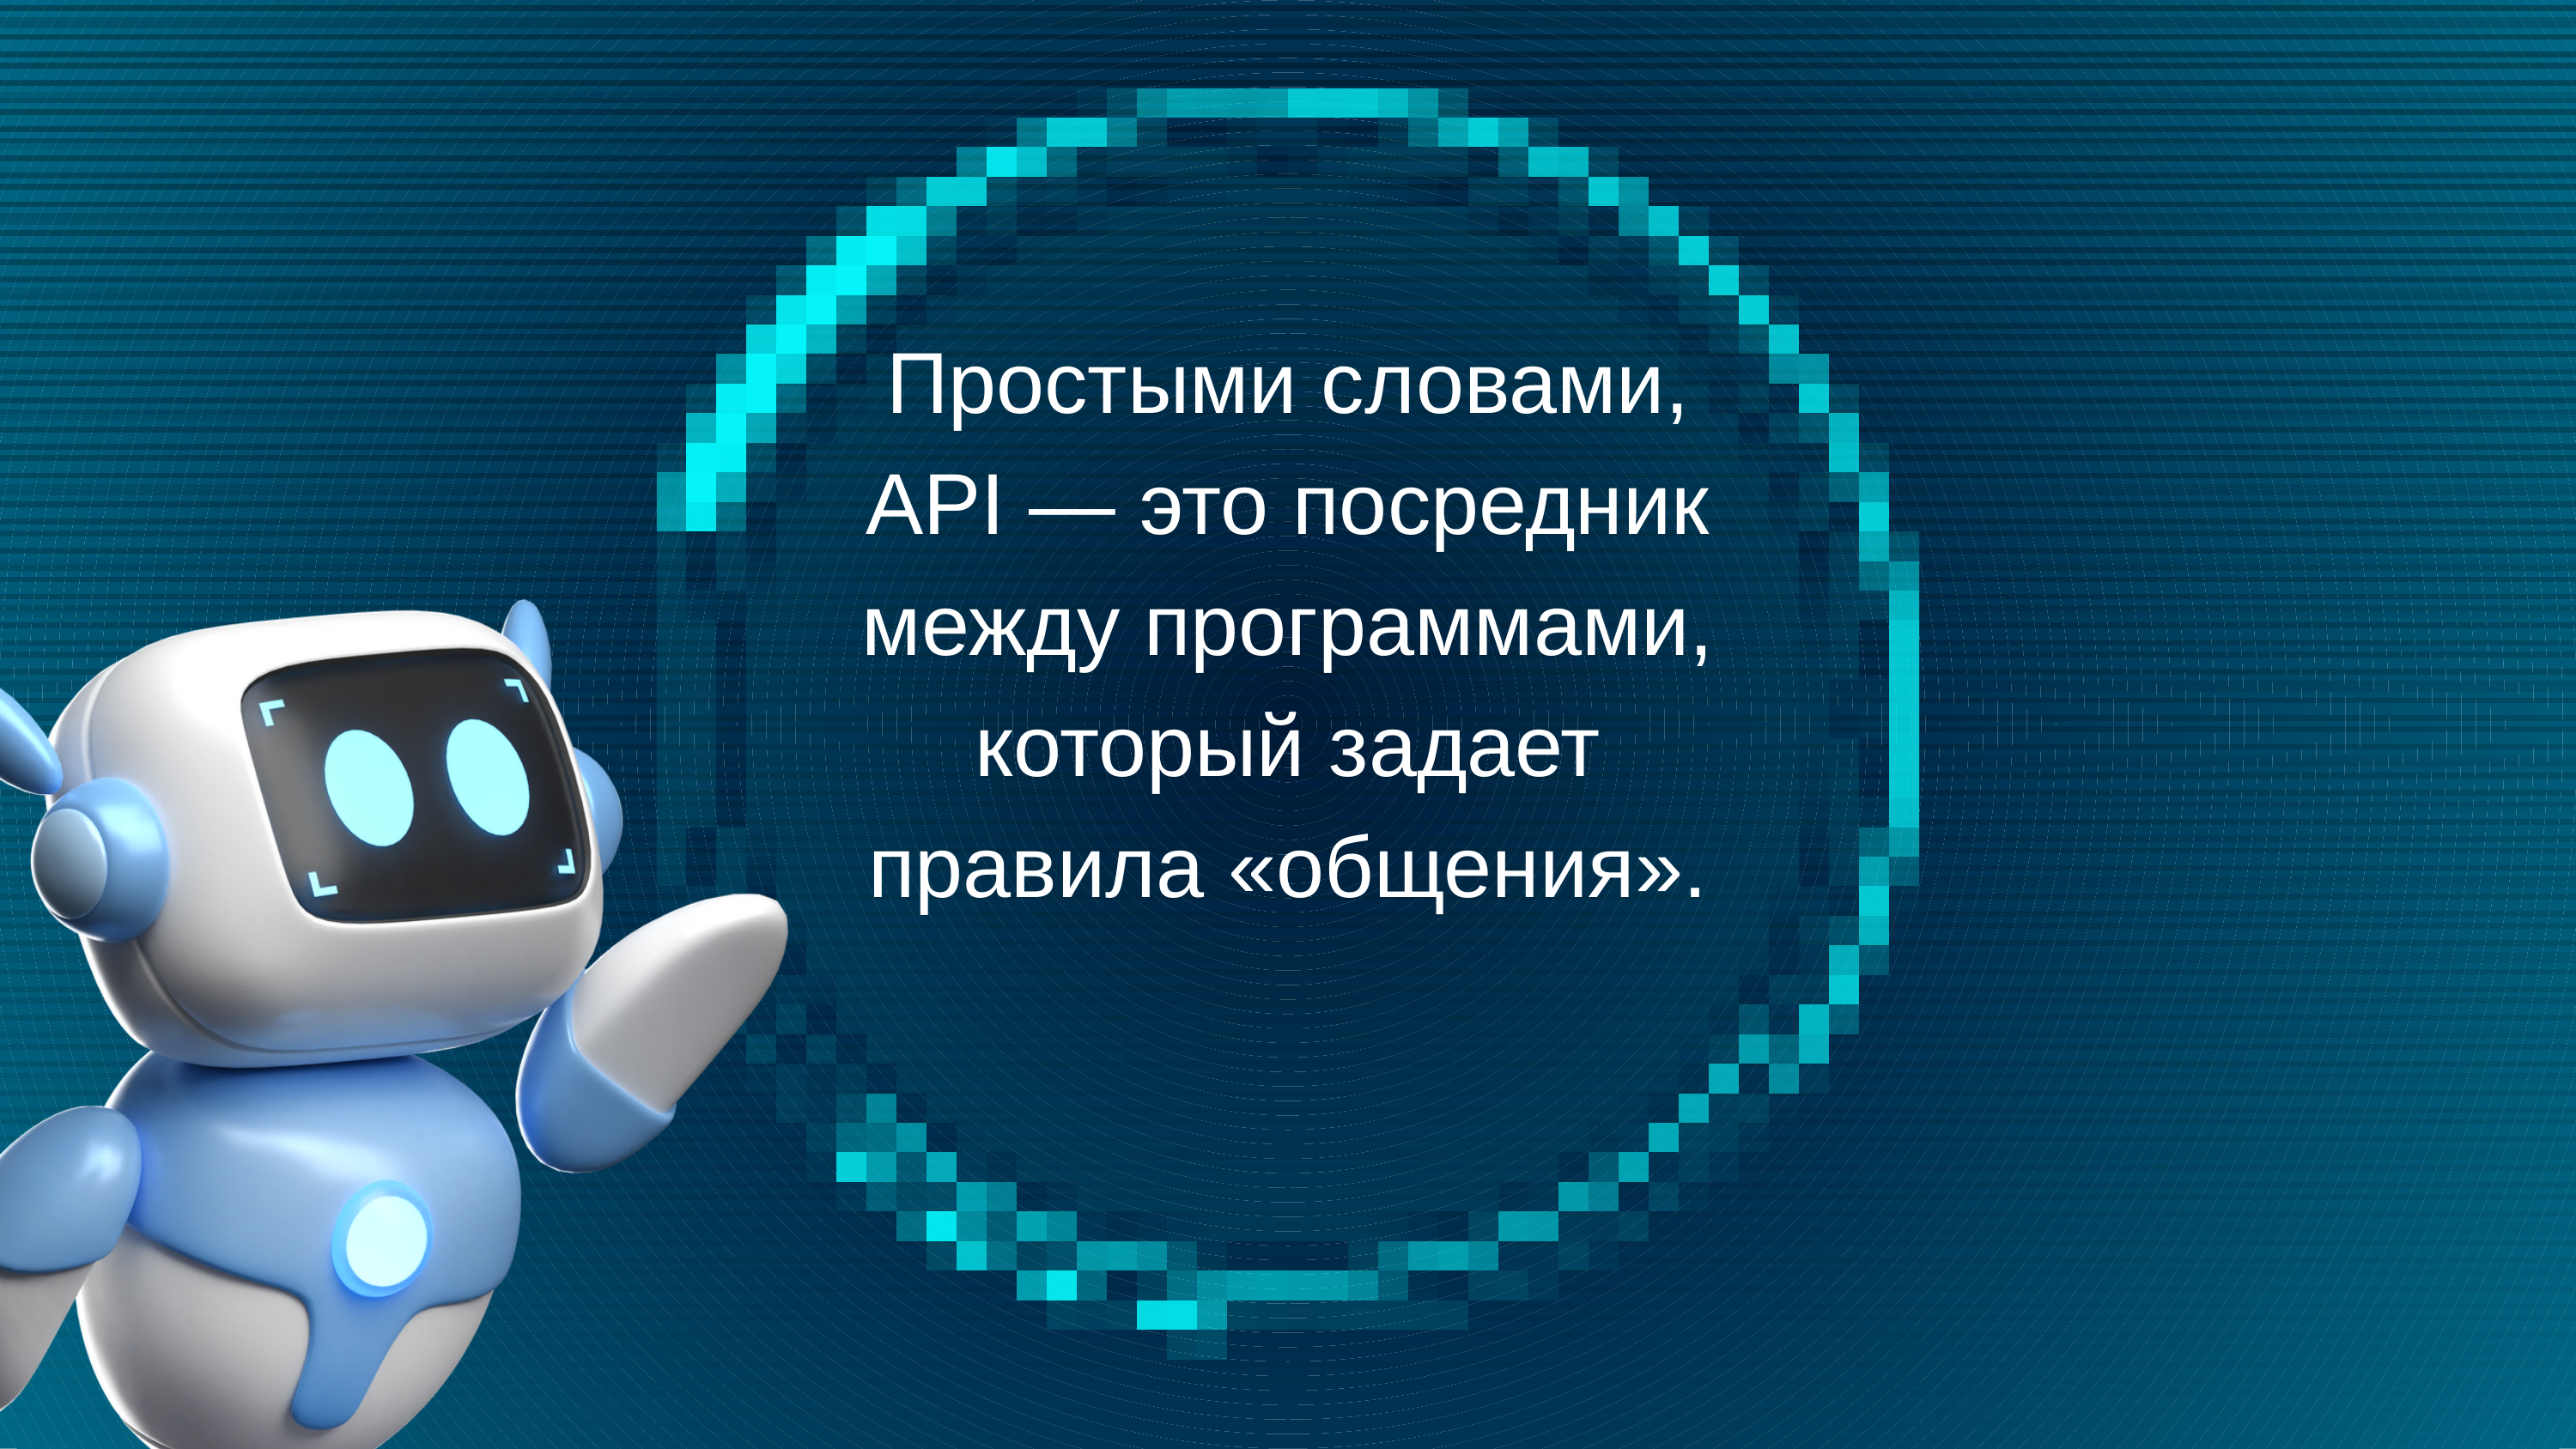

Простыми словами, API — это посредник между программами, который задает правила «общения».